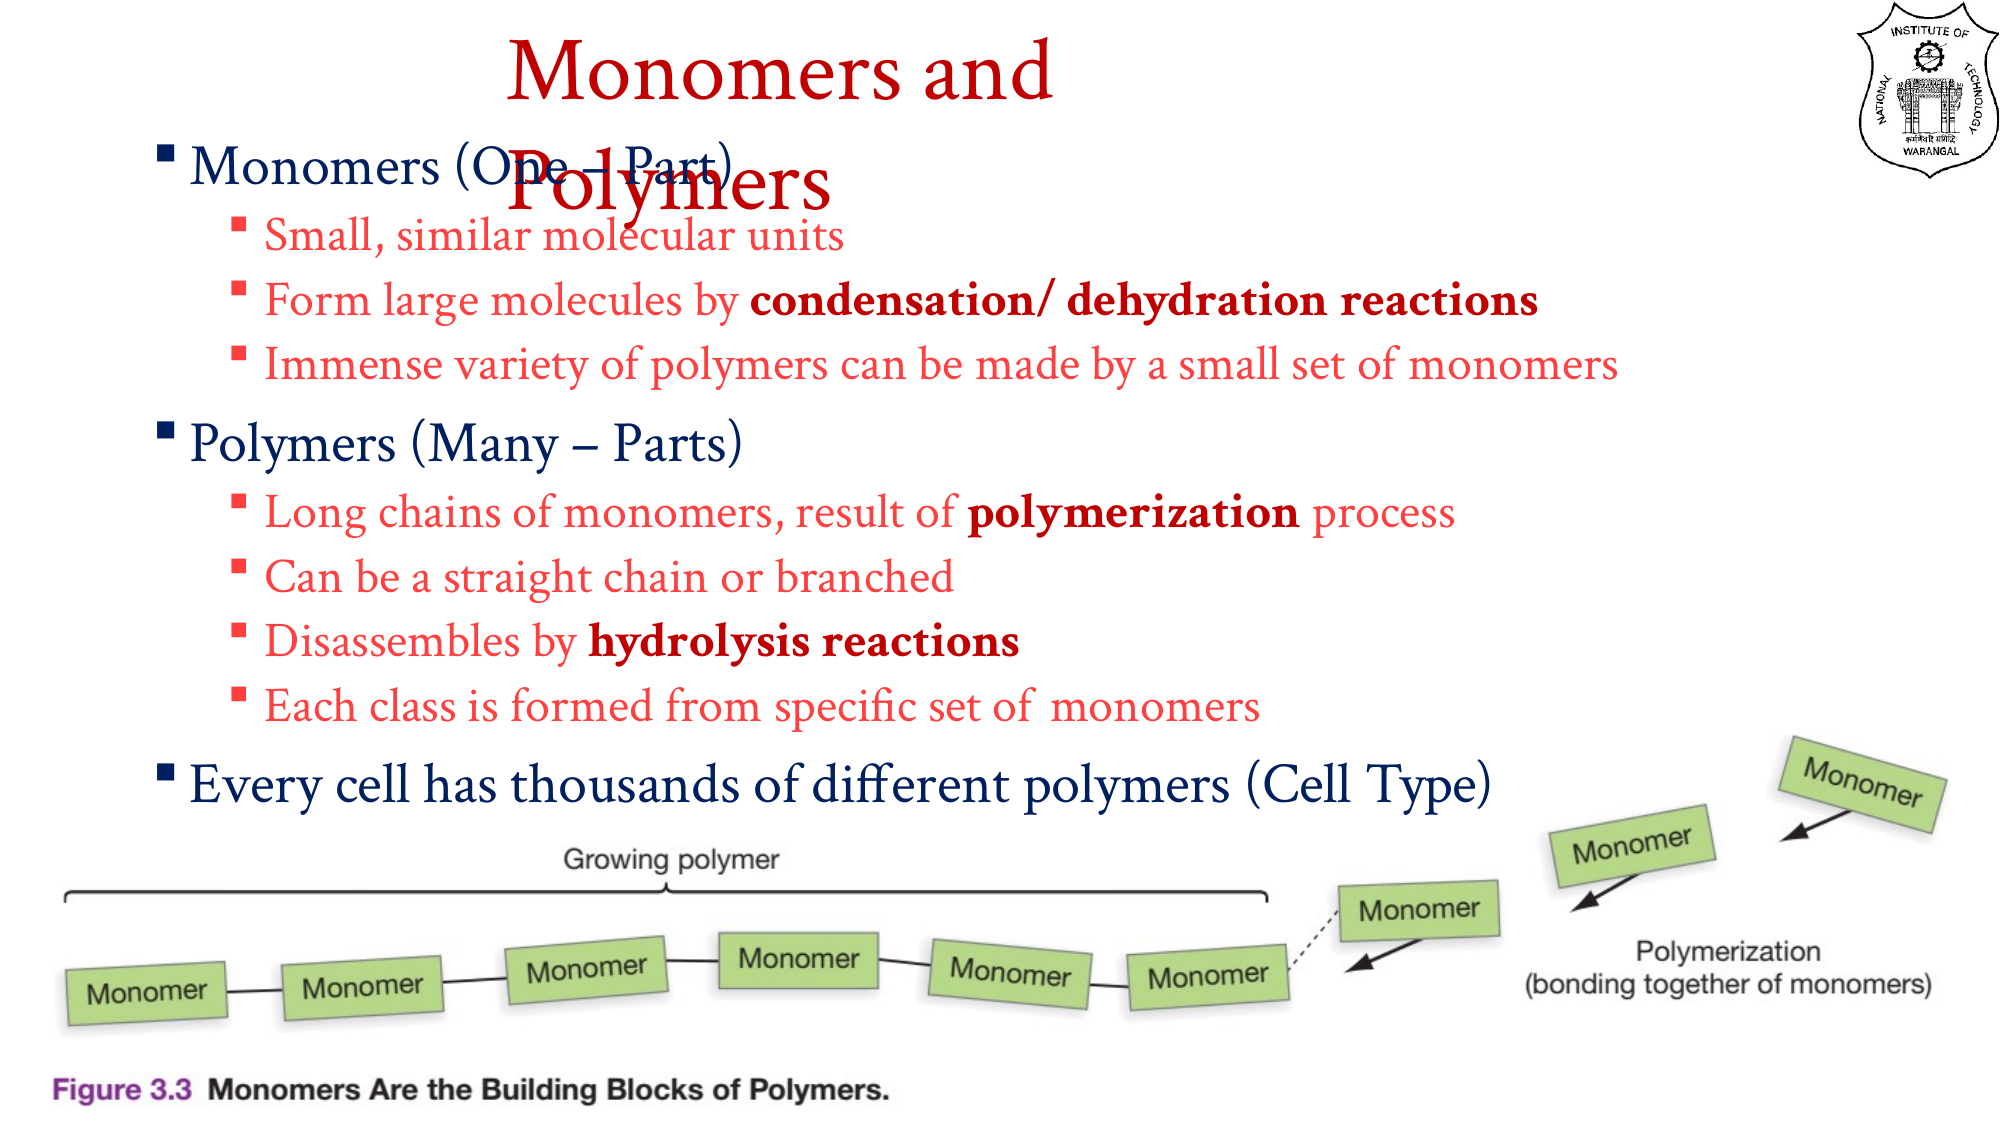

# Monomers and Polymers
Monomers (One – Part)
Small, similar molecular units
Form large molecules by condensation/ dehydration reactions
Immense variety of polymers can be made by a small set of monomers
Polymers (Many – Parts)
Long chains of monomers, result of polymerization process
Can be a straight chain or branched
Disassembles by hydrolysis reactions
Each class is formed from specific set of monomers
Every cell has thousands of different polymers (Cell Type)